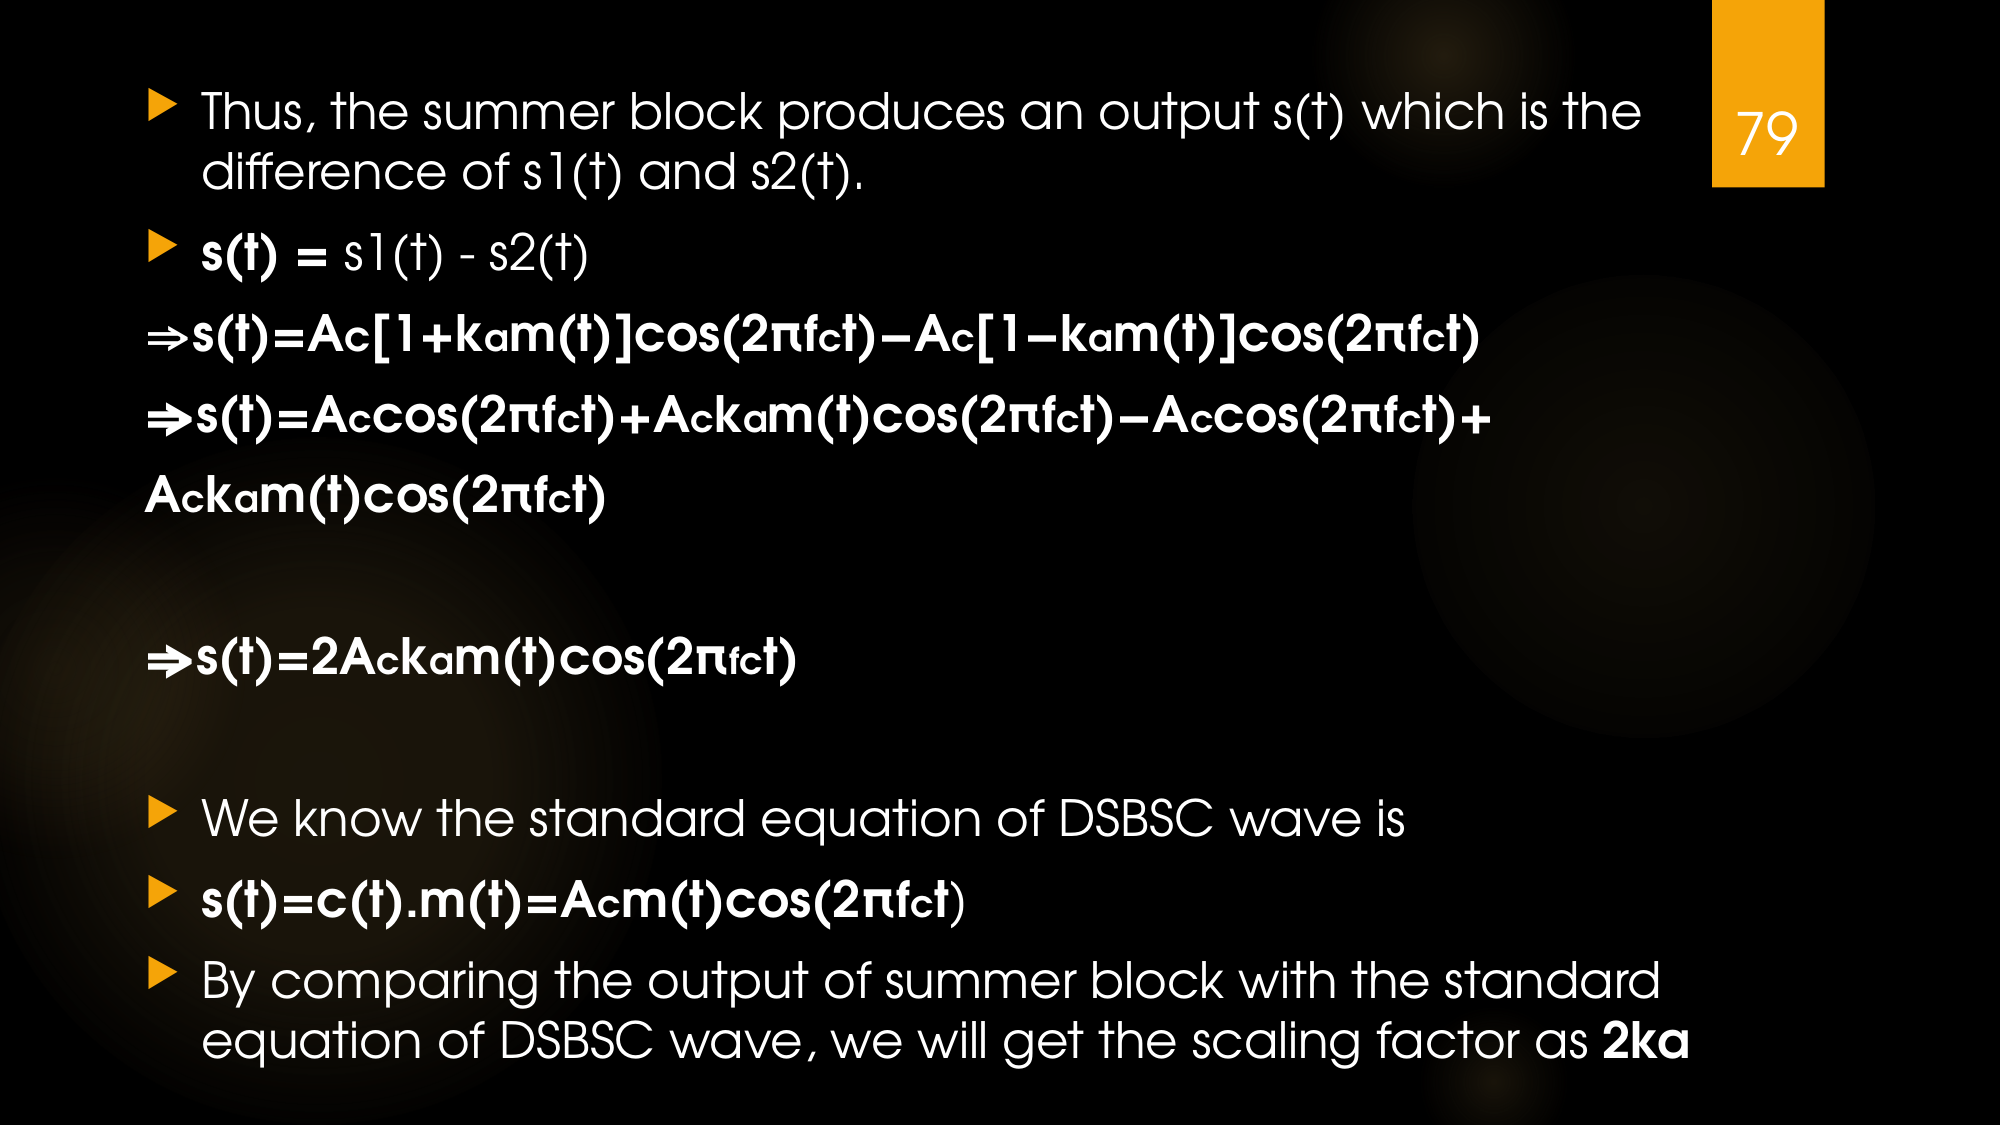

79
Thus, the summer block produces an output s(t) which is the difference of s1(t) and s2(t).
s(t) = s1(t) - s2(t)
⇒s(t)=Ac[1+kam(t)]cos(2πfct)−Ac[1−kam(t)]cos(2πfct)
⇒s(t)=Accos(2πfct)+Ackam(t)cos(2πfct)−Accos(2πfct)+
Ackam(t)cos(2πfct)

⇒s(t)=2Ackam(t)cos(2πfct)

We know the standard equation of DSBSC wave is
s(t)=c(t).m(t)=Acm(t)cos(2πfct)
By comparing the output of summer block with the standard equation of DSBSC wave, we will get the scaling factor as 2ka